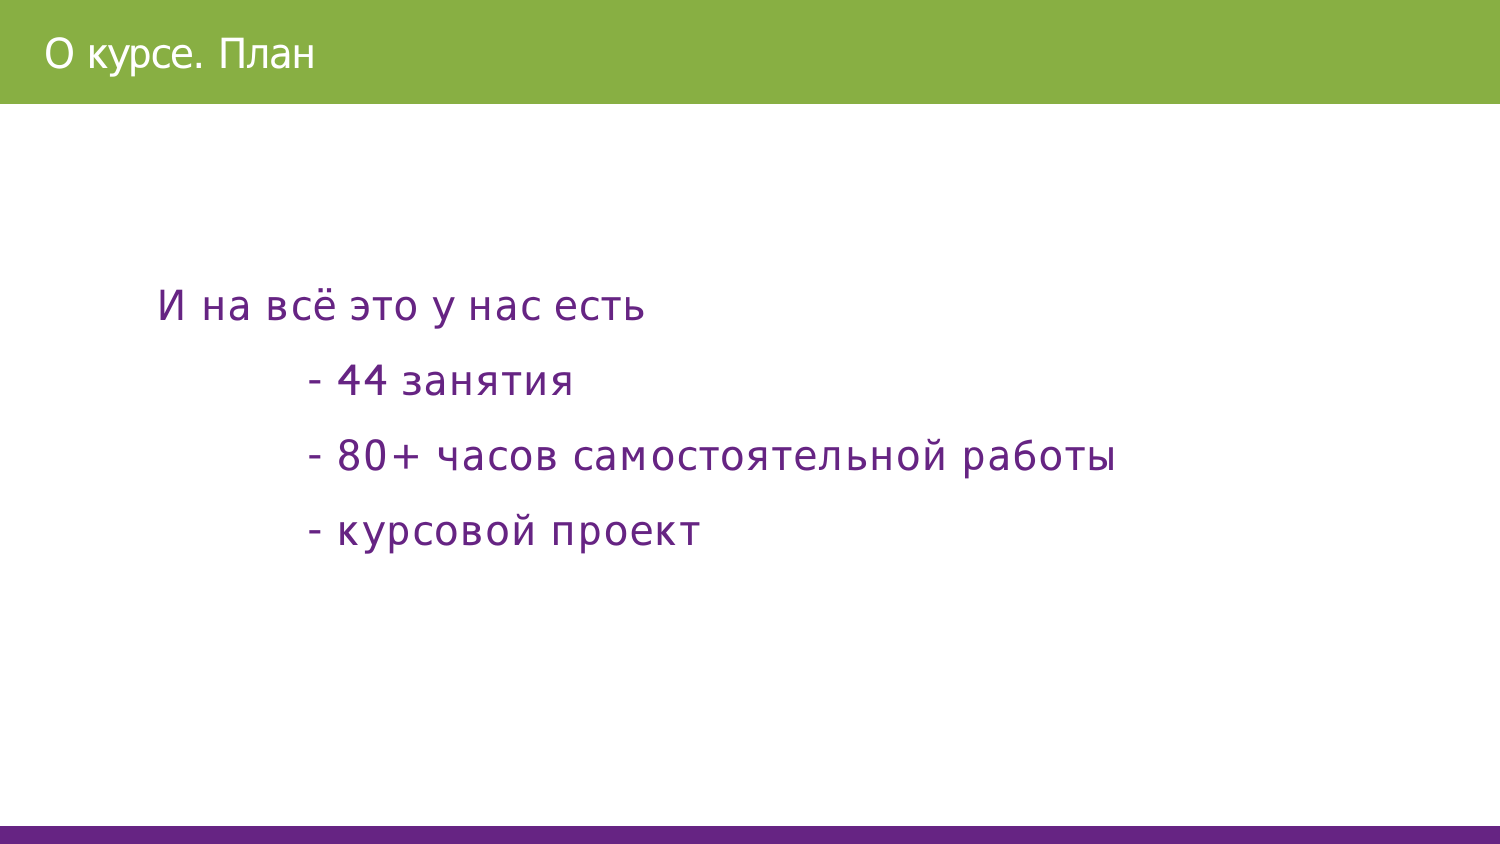

О курсе. План
# И на всё это у нас есть - 44 занятия - 80+ часов самостоятельной работы - курсовой проект